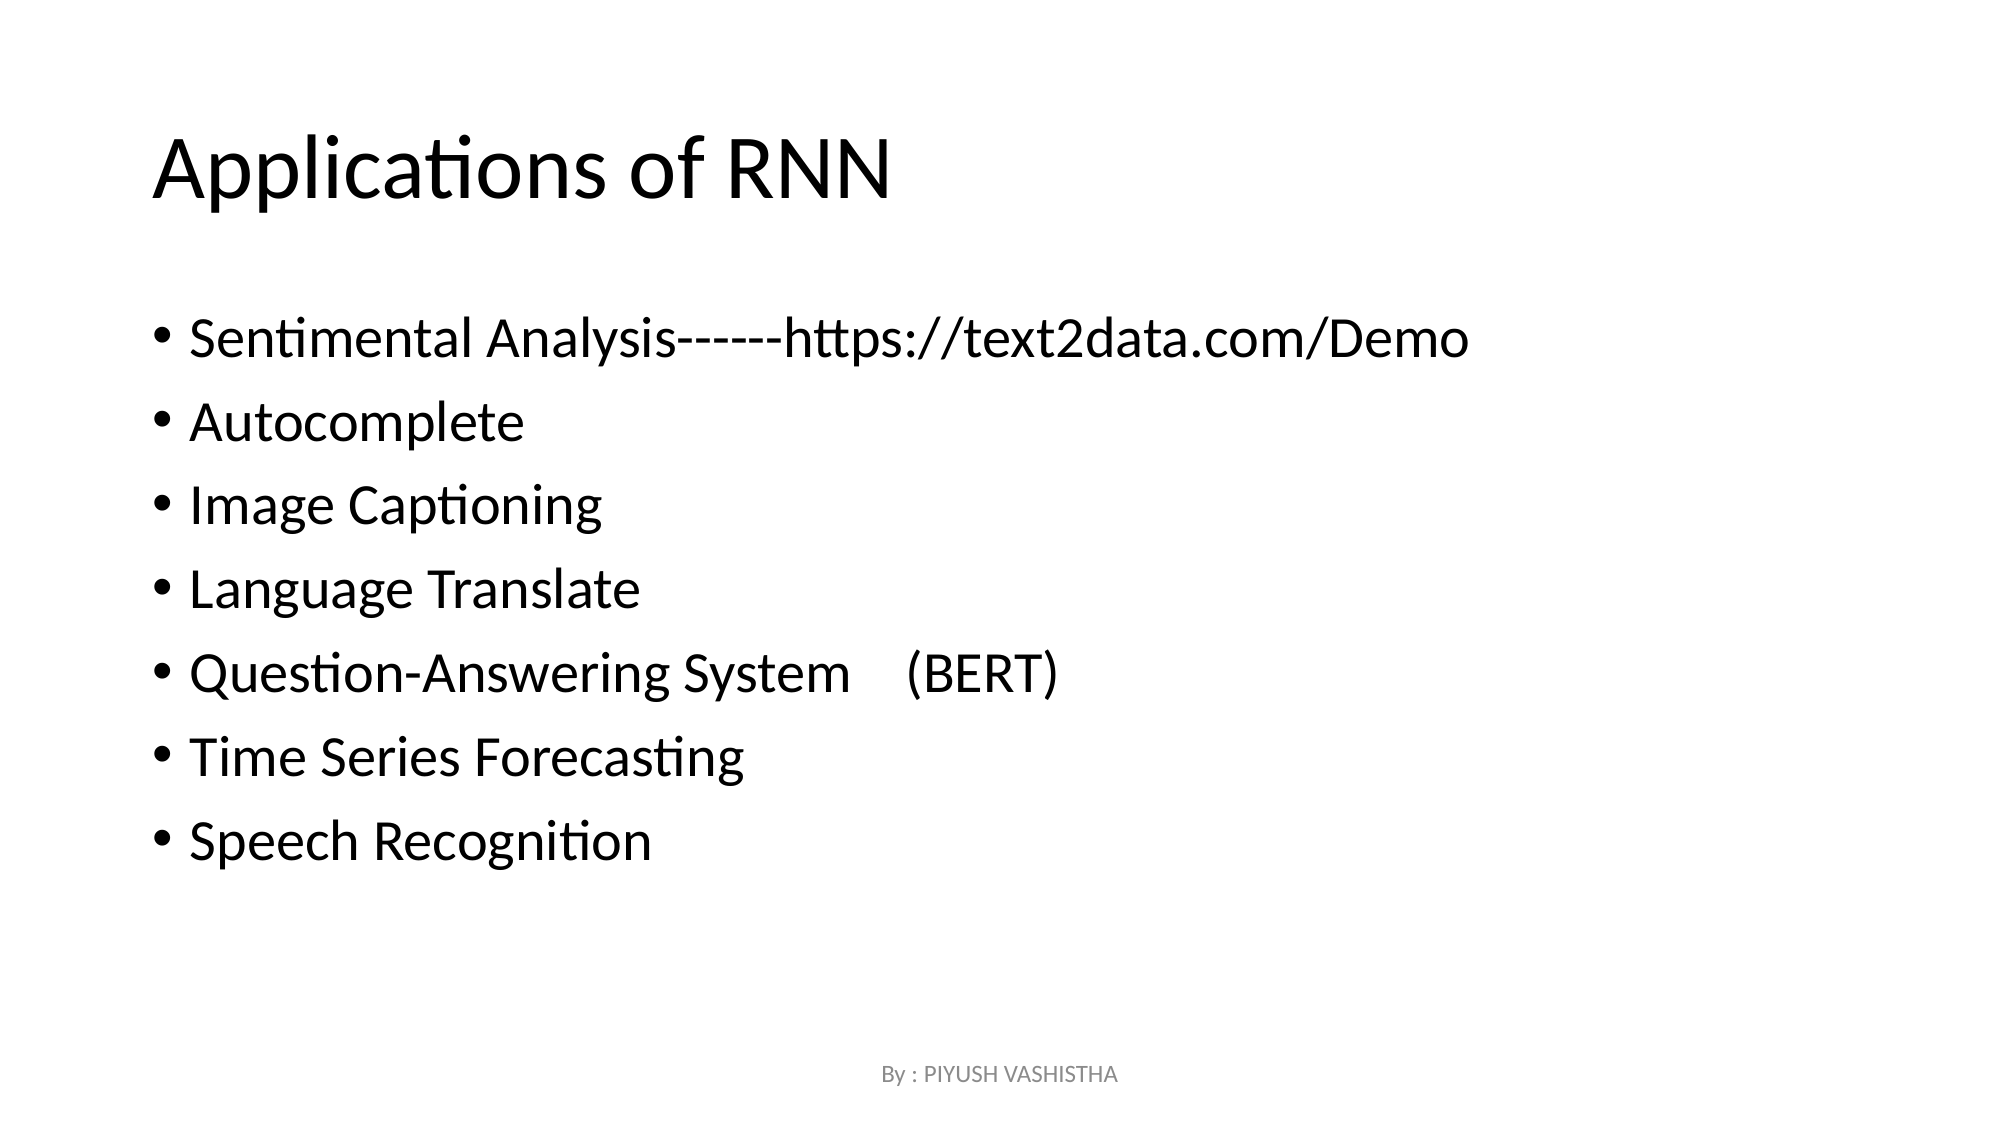

# Applications of RNN
Sentimental Analysis------https://text2data.com/Demo
Autocomplete
Image Captioning
Language Translate
Question-Answering System    (BERT)
Time Series Forecasting
Speech Recognition
By : PIYUSH VASHISTHA